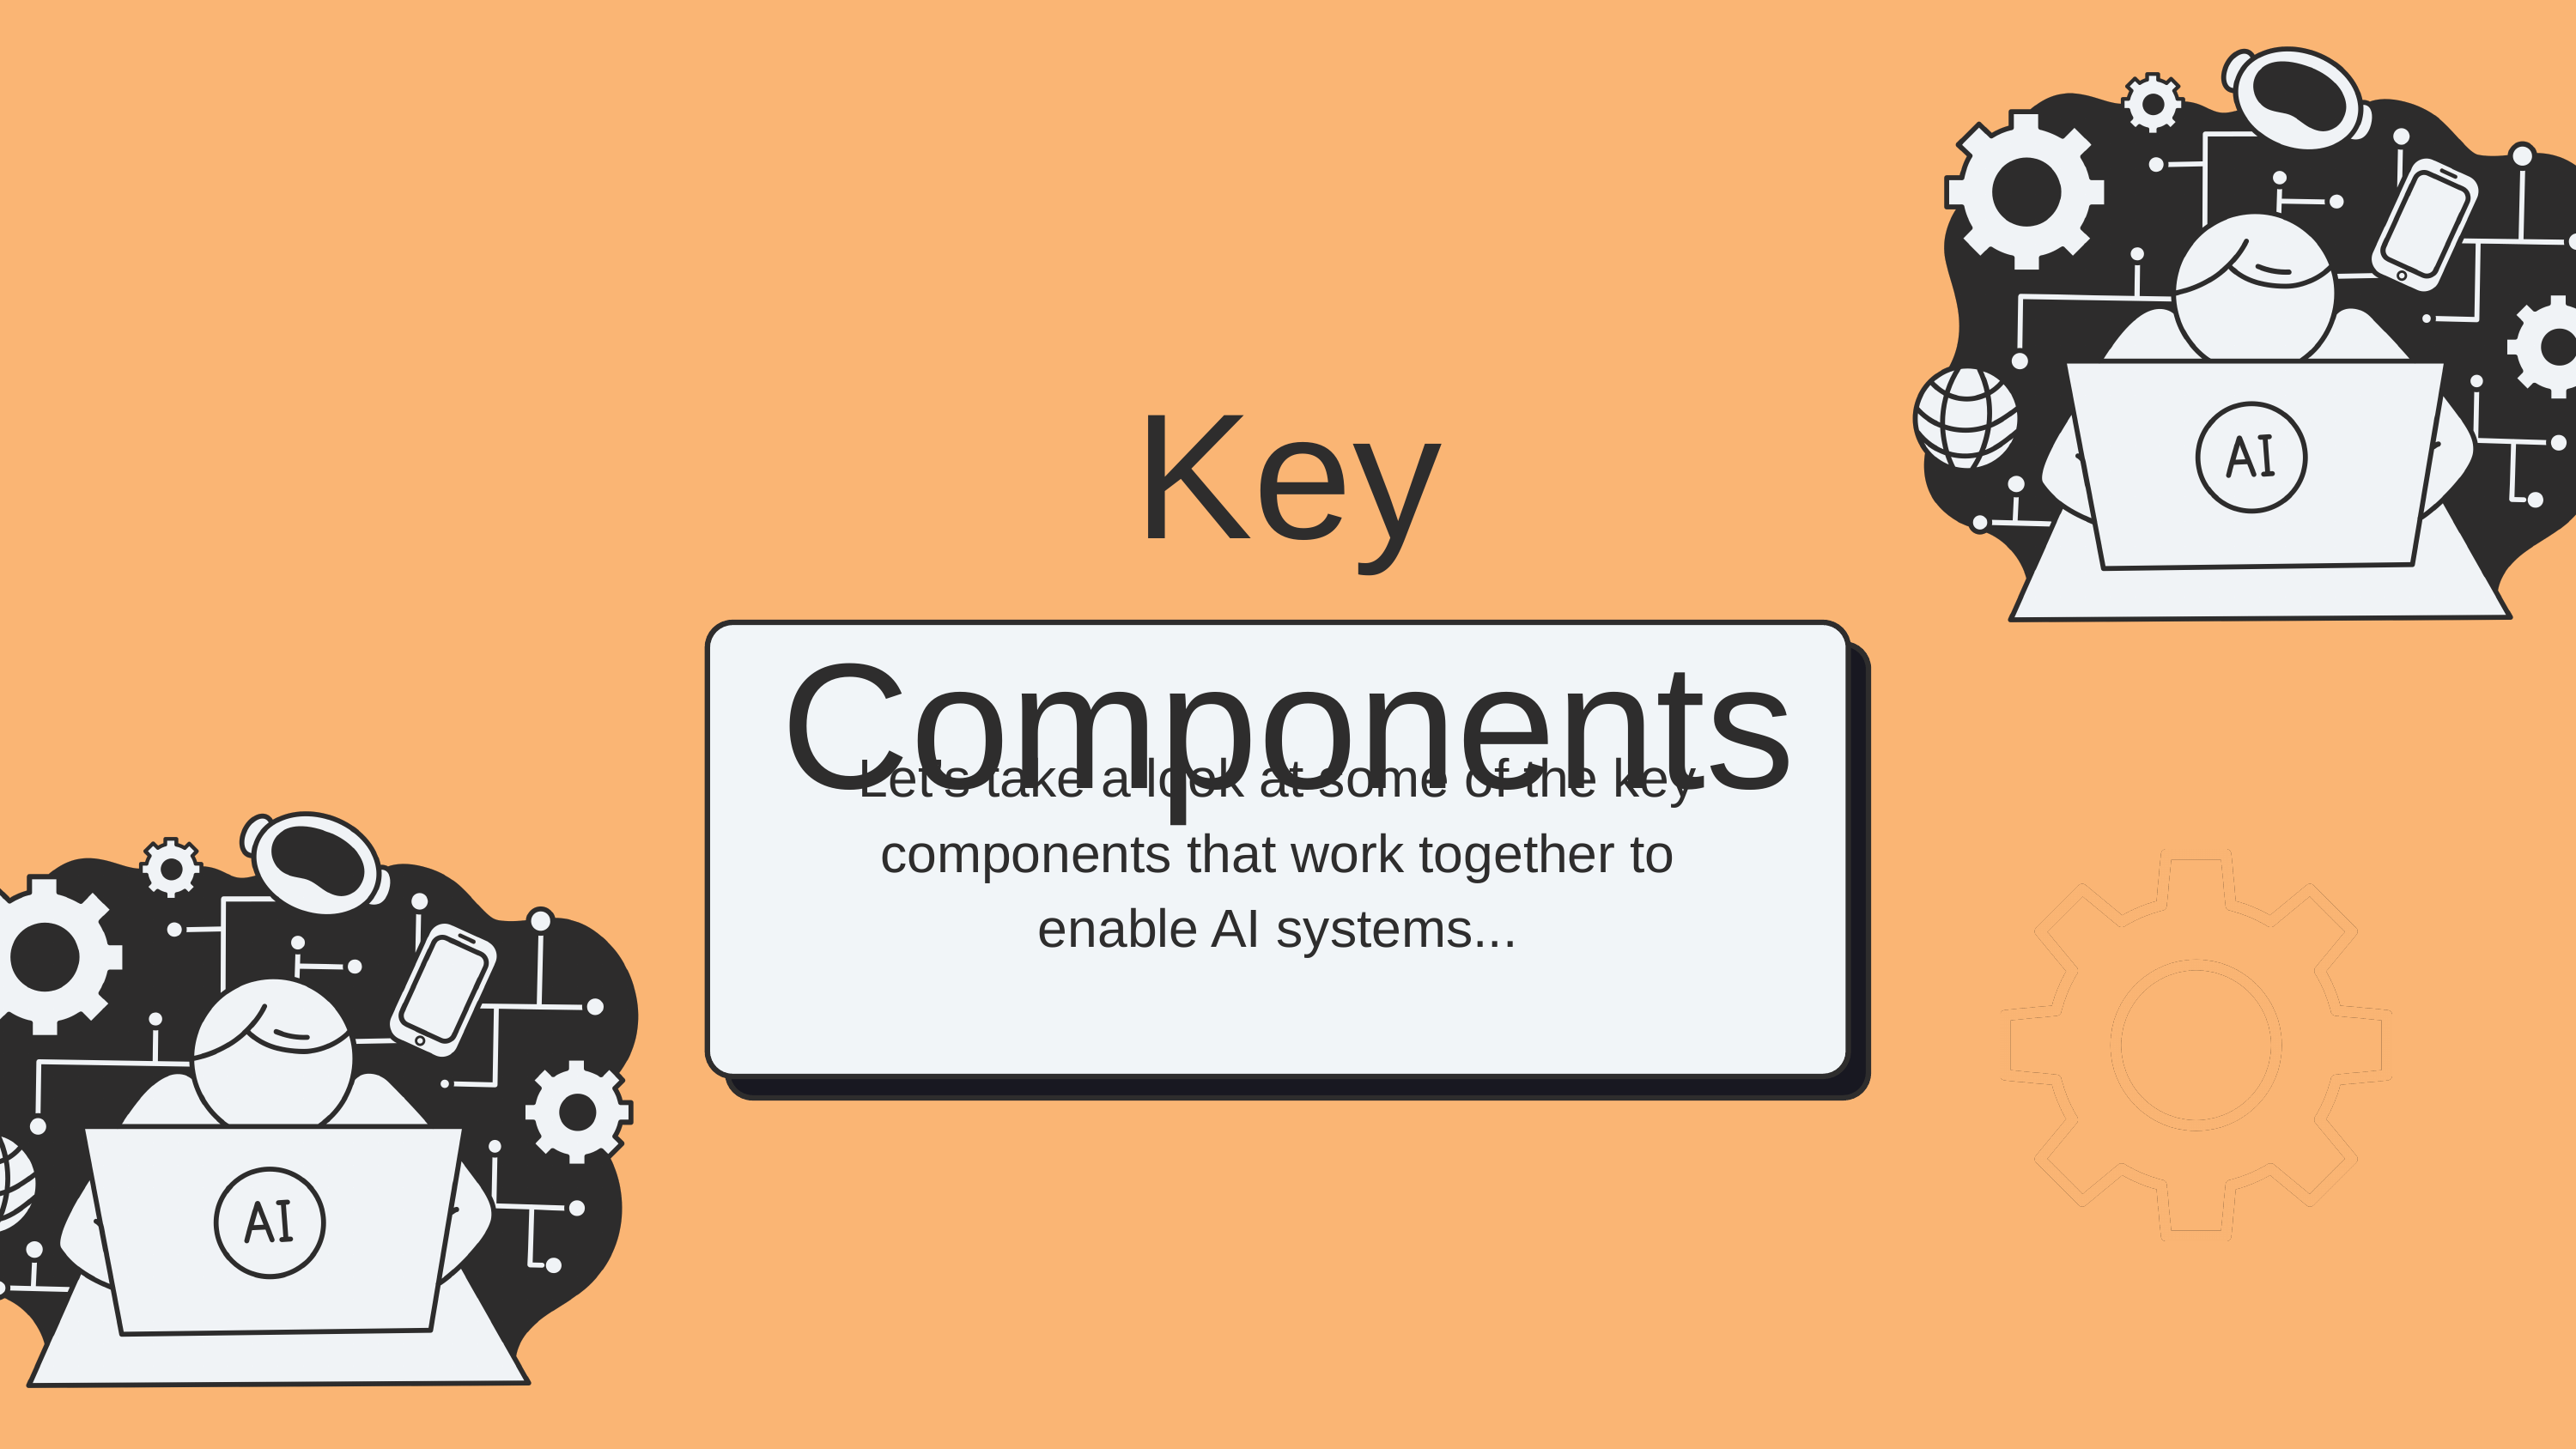

Key Components

Let’s take a look at some of the key components that work together to enable AI systems...